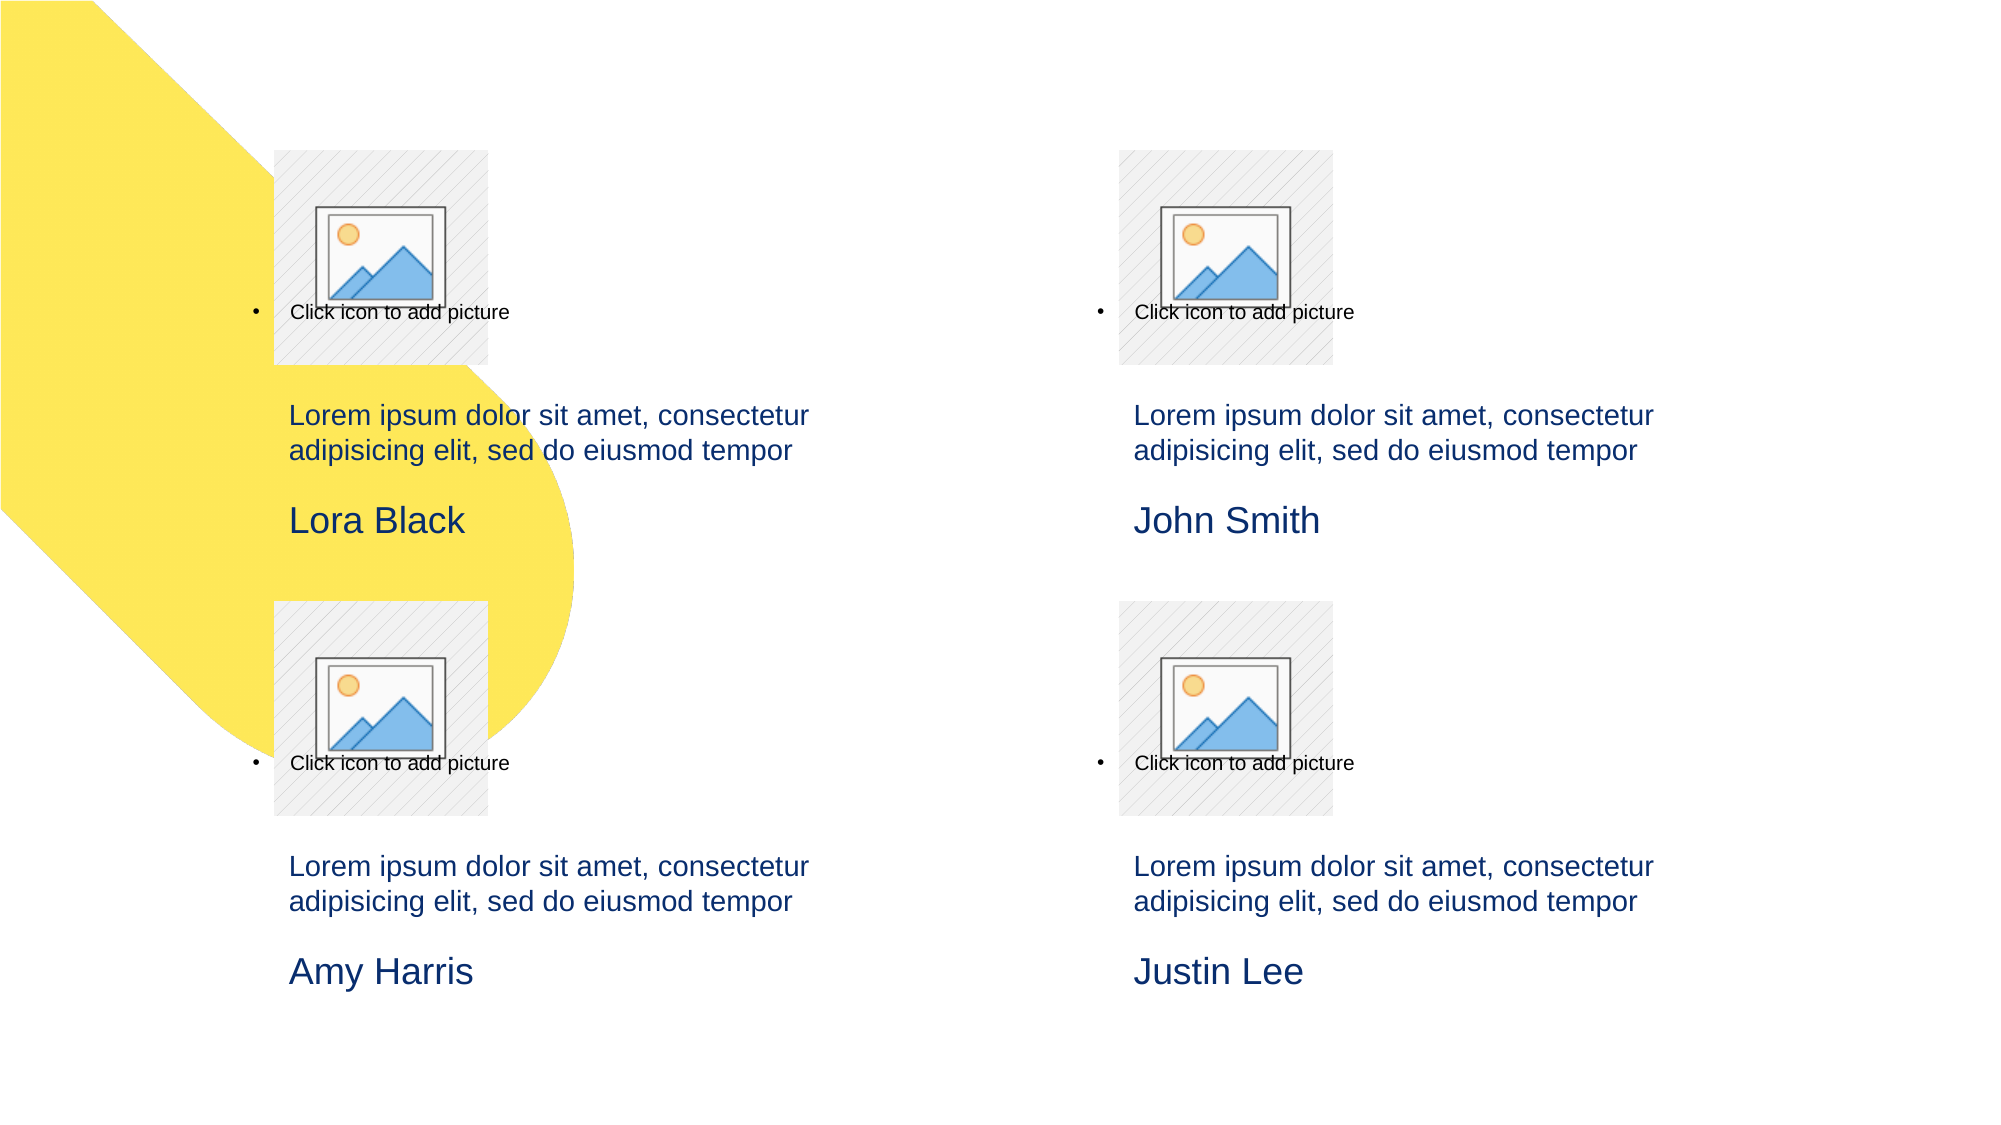

Lorem ipsum dolor sit amet, consectetur adipisicing elit, sed do eiusmod tempor
Lorem ipsum dolor sit amet, consectetur adipisicing elit, sed do eiusmod tempor
Lora Black
John Smith

Lorem ipsum dolor sit amet, consectetur adipisicing elit, sed do eiusmod tempor
Lorem ipsum dolor sit amet, consectetur adipisicing elit, sed do eiusmod tempor
Amy Harris
Justin Lee